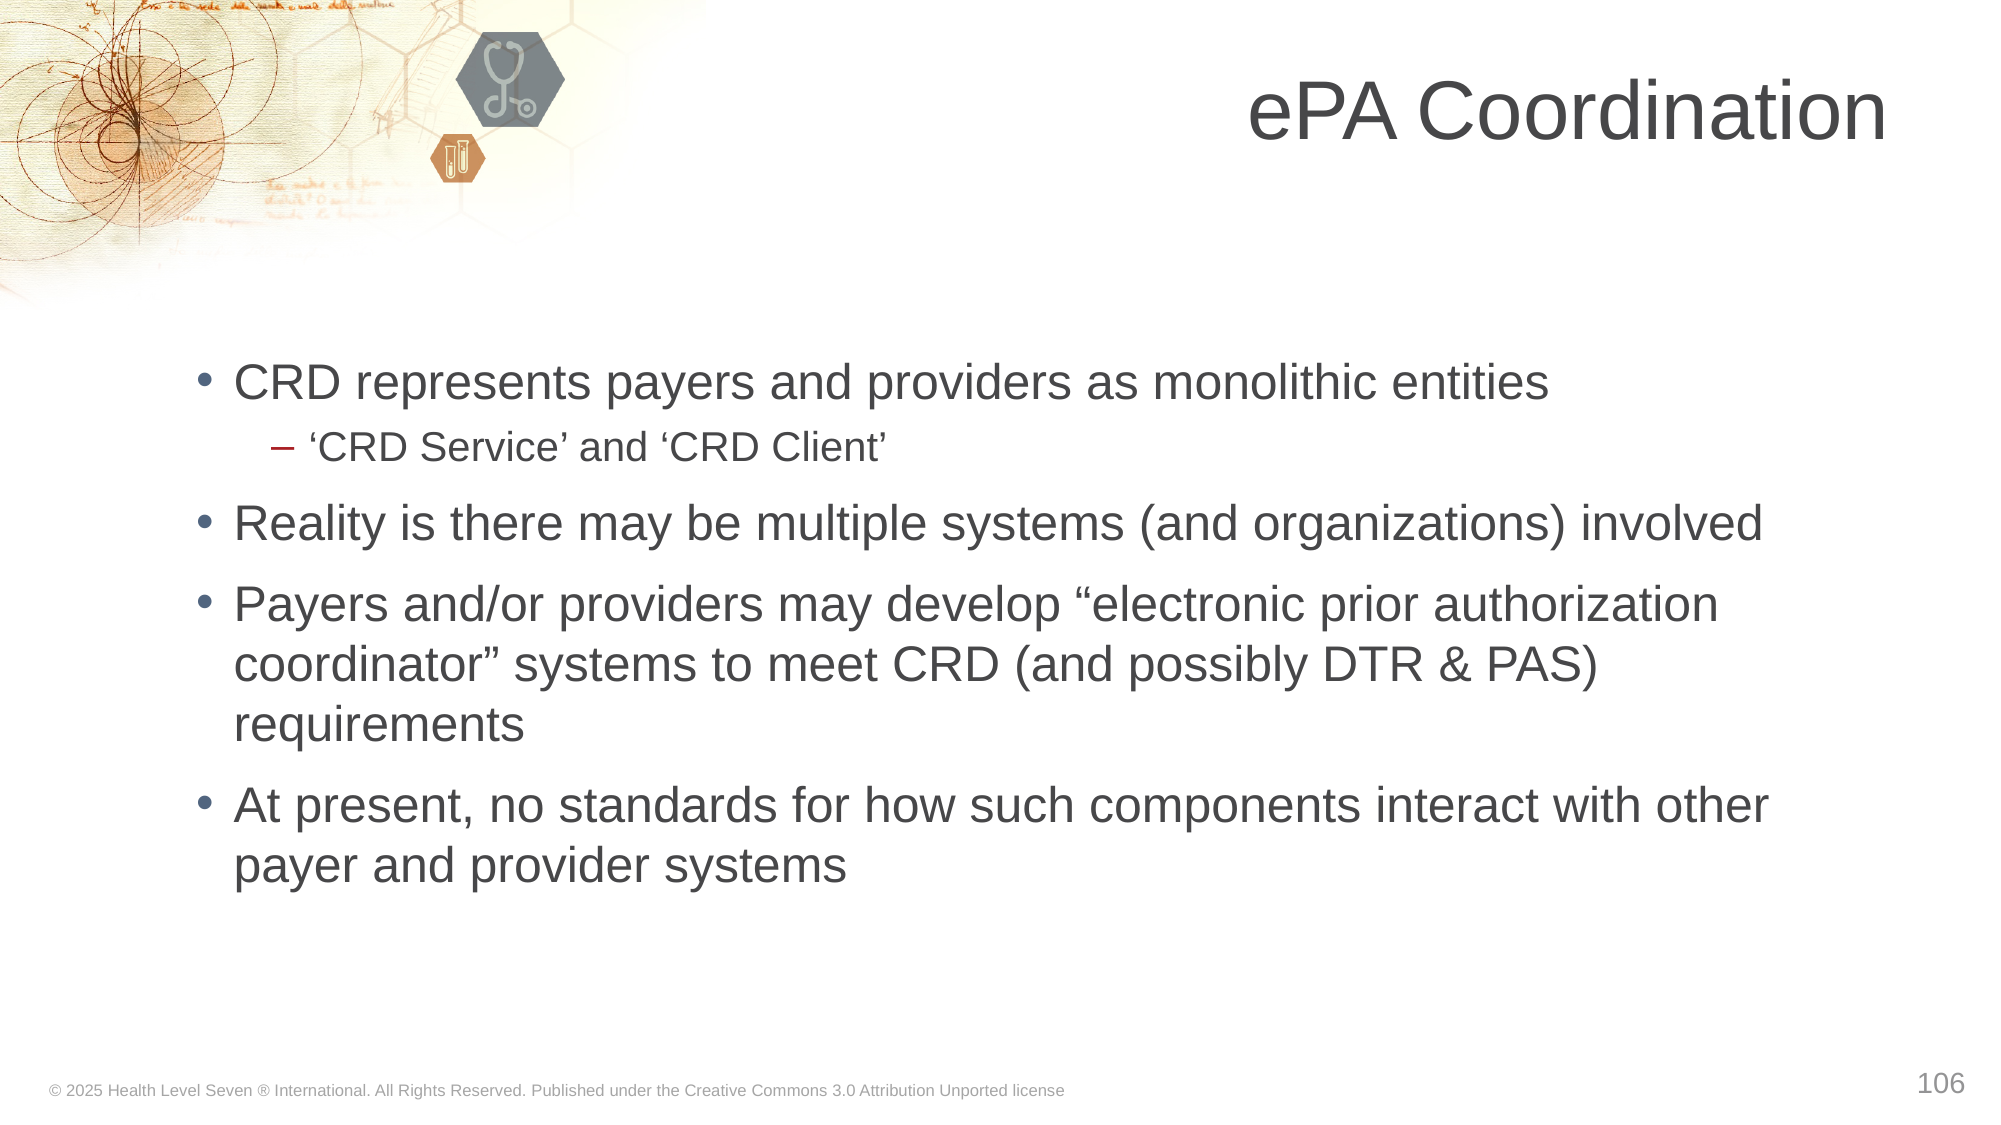

# ePA Coordination
CRD represents payers and providers as monolithic entities
‘CRD Service’ and ‘CRD Client’
Reality is there may be multiple systems (and organizations) involved
Payers and/or providers may develop “electronic prior authorization coordinator” systems to meet CRD (and possibly DTR & PAS) requirements
At present, no standards for how such components interact with other payer and provider systems
106